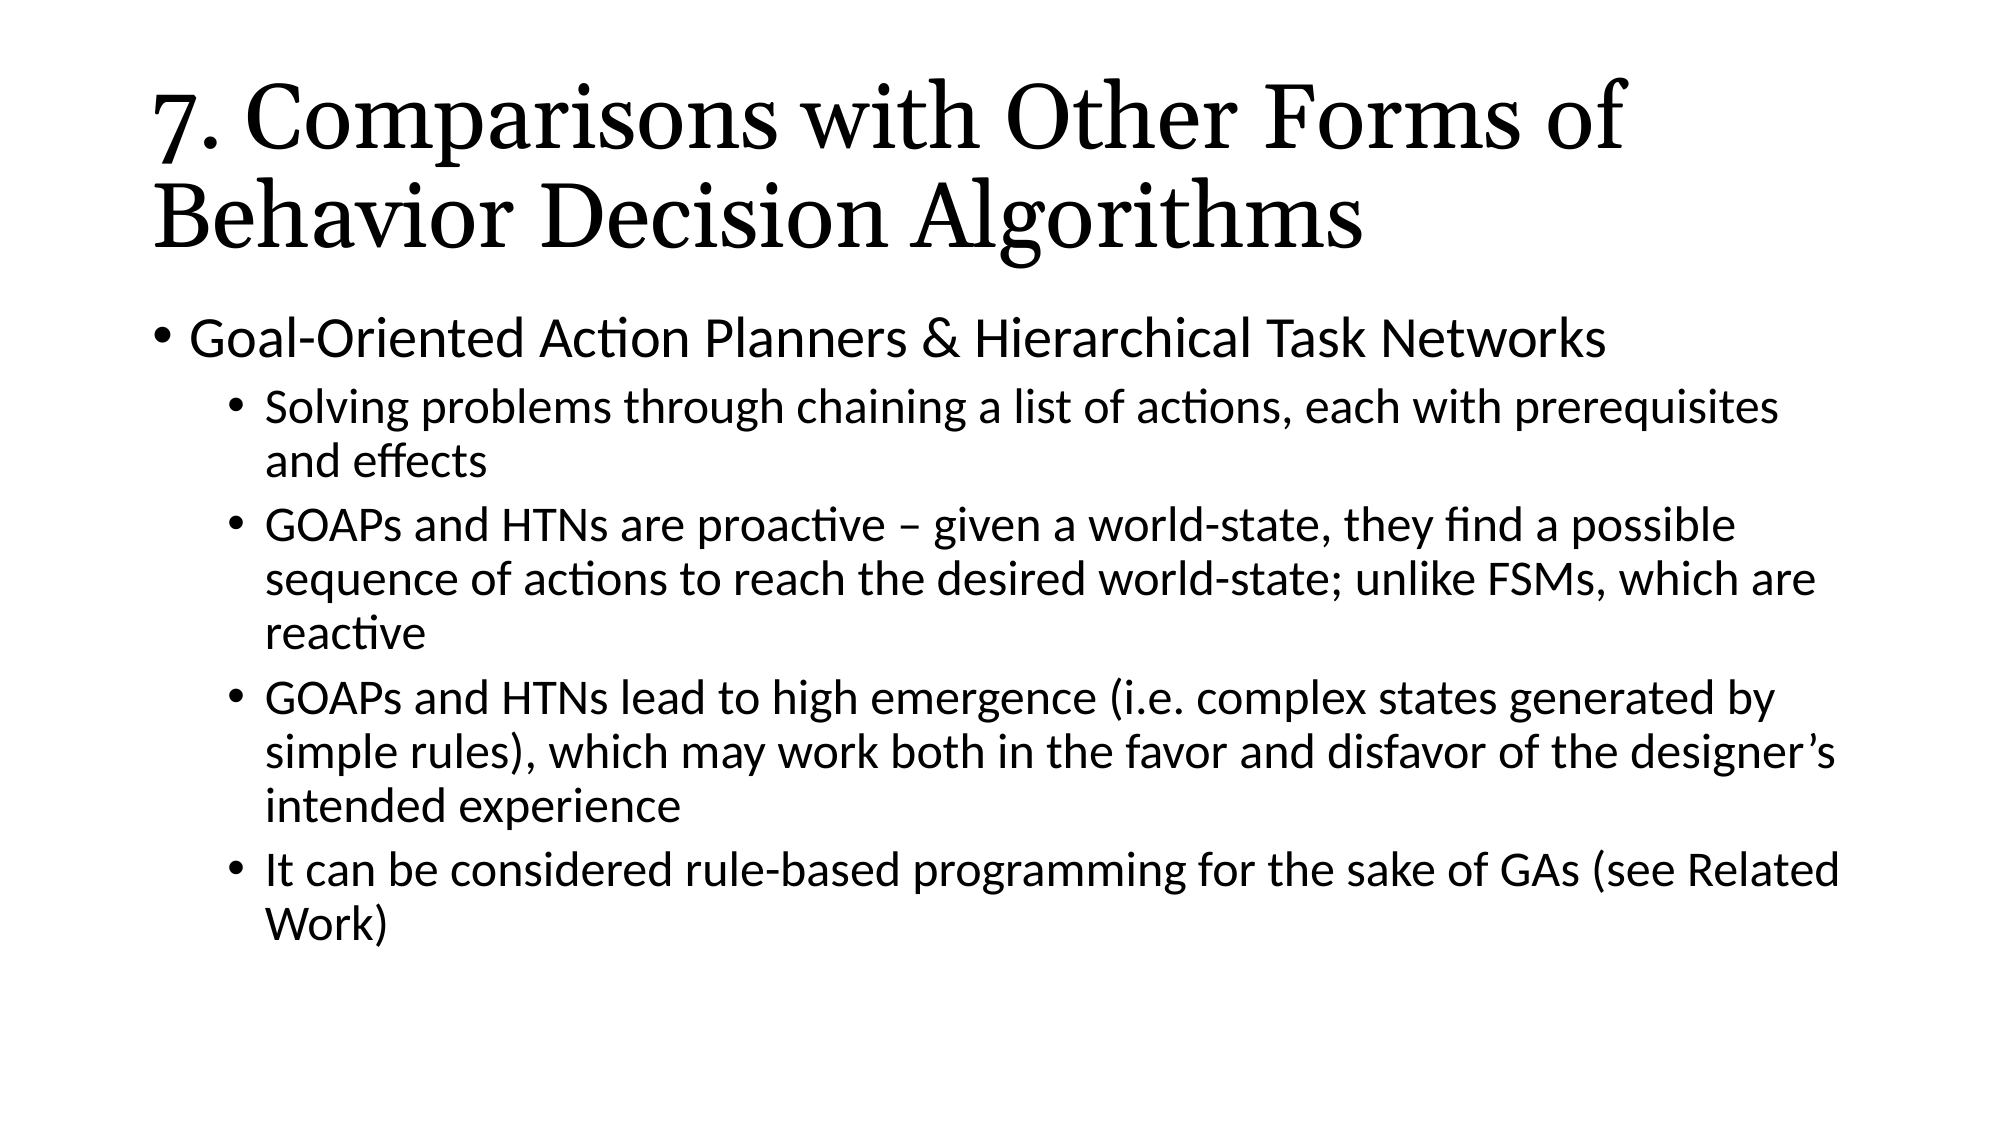

# 7. Comparisons with Other Forms of Behavior Decision Algorithms
Goal-Oriented Action Planners & Hierarchical Task Networks
Solving problems through chaining a list of actions, each with prerequisites and effects
GOAPs and HTNs are proactive – given a world-state, they find a possible sequence of actions to reach the desired world-state; unlike FSMs, which are reactive
GOAPs and HTNs lead to high emergence (i.e. complex states generated by simple rules), which may work both in the favor and disfavor of the designer’s intended experience
It can be considered rule-based programming for the sake of GAs (see Related Work)